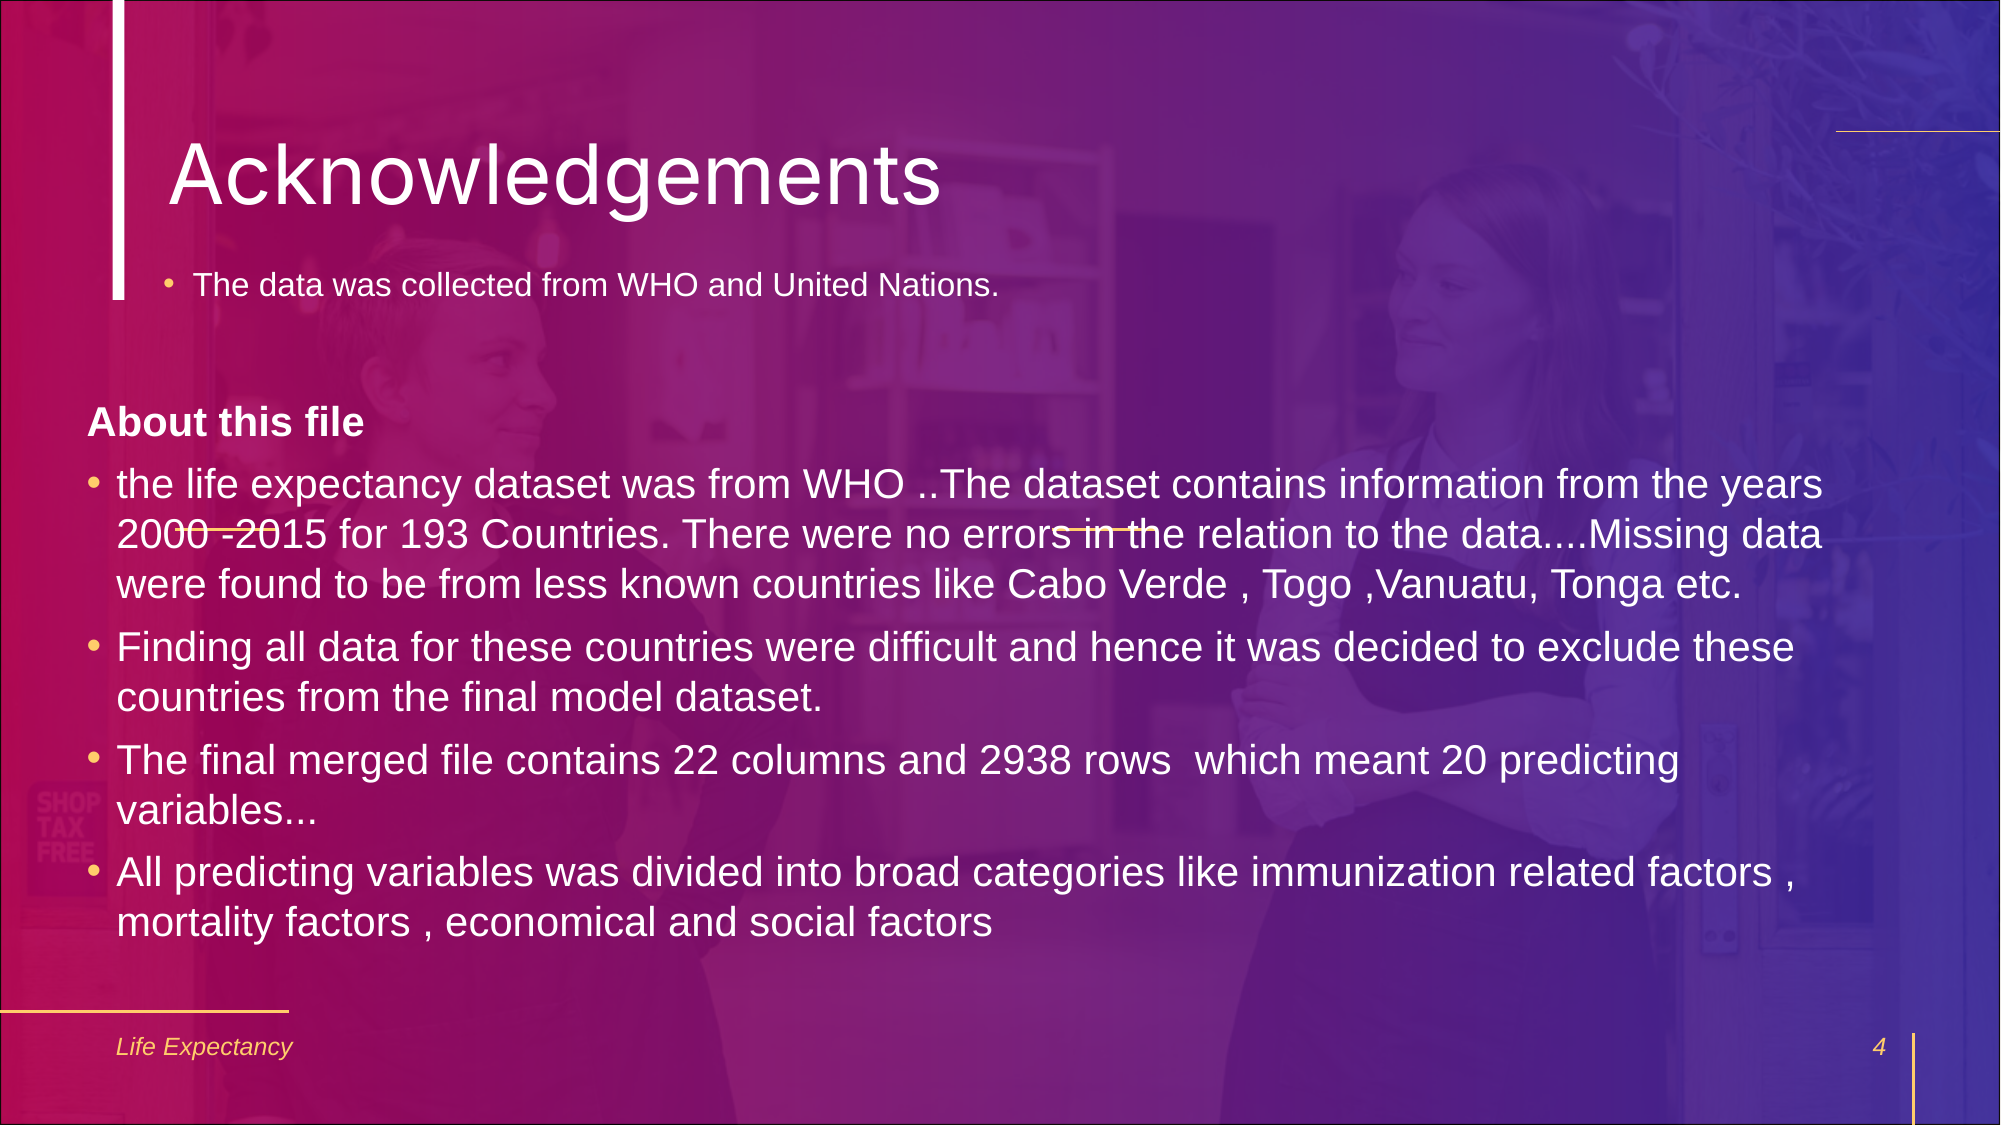

# Acknowledgements
The data was collected from WHO and United Nations.
About this file
the life expectancy dataset was from WHO ..The dataset contains information from the years 2000 -2015 for 193 Countries. There were no errors in the relation to the data....Missing data were found to be from less known countries like Cabo Verde , Togo ,Vanuatu, Tonga etc.
Finding all data for these countries were difficult and hence it was decided to exclude these countries from the final model dataset.
The final merged file contains 22 columns and 2938 rows  which meant 20 predicting variables...
All predicting variables was divided into broad categories like immunization related factors , mortality factors , economical and social factors
Life Expectancy
4